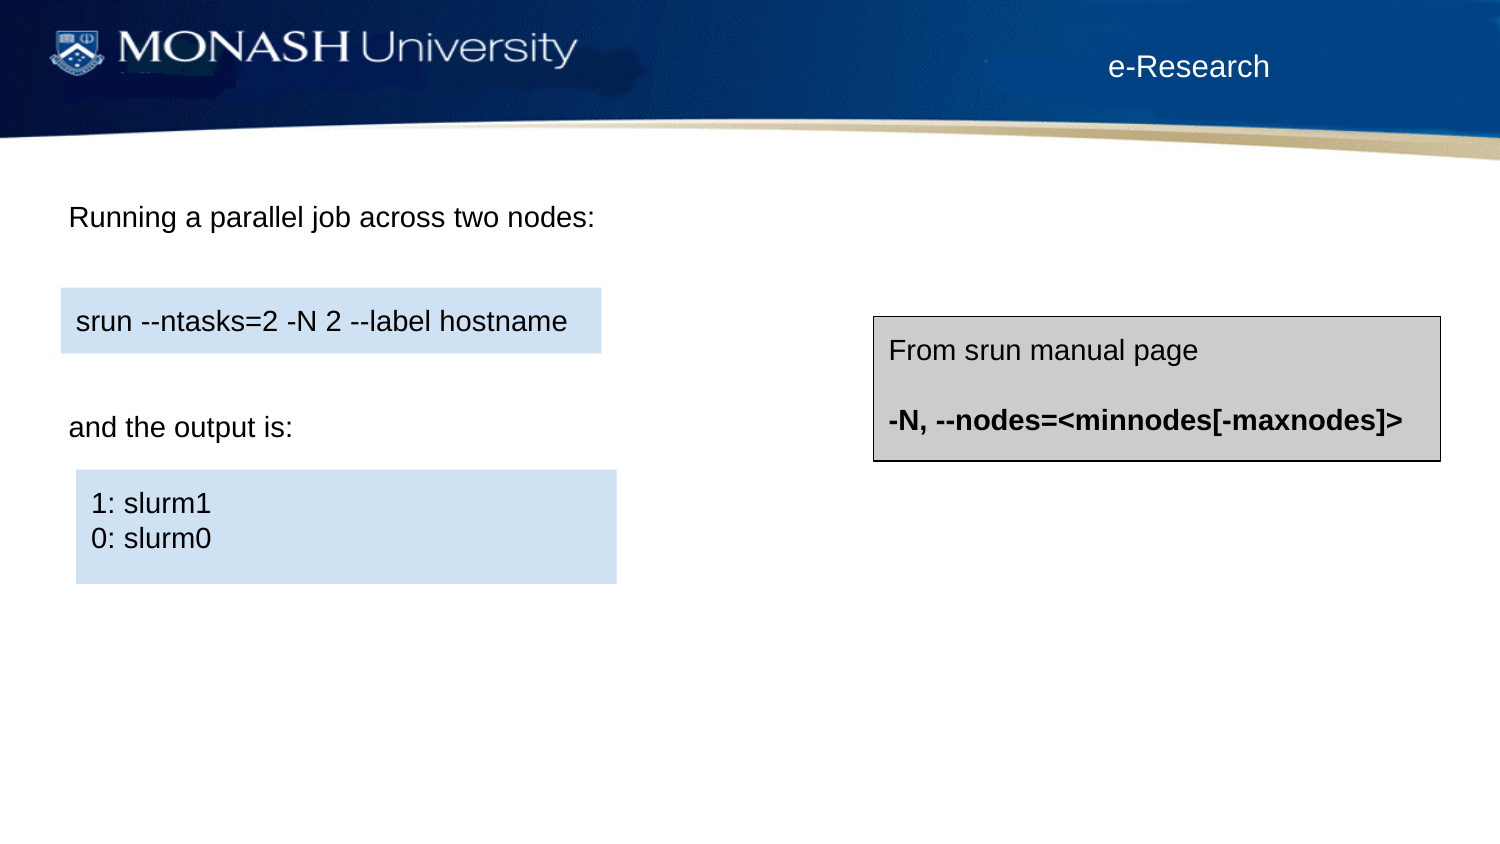

Running a parallel job across two nodes:

and the output is:

srun --ntasks=2 -N 2 --label hostname
From srun manual page

-N, --nodes=<minnodes[-maxnodes]>
1: slurm1
0: slurm0